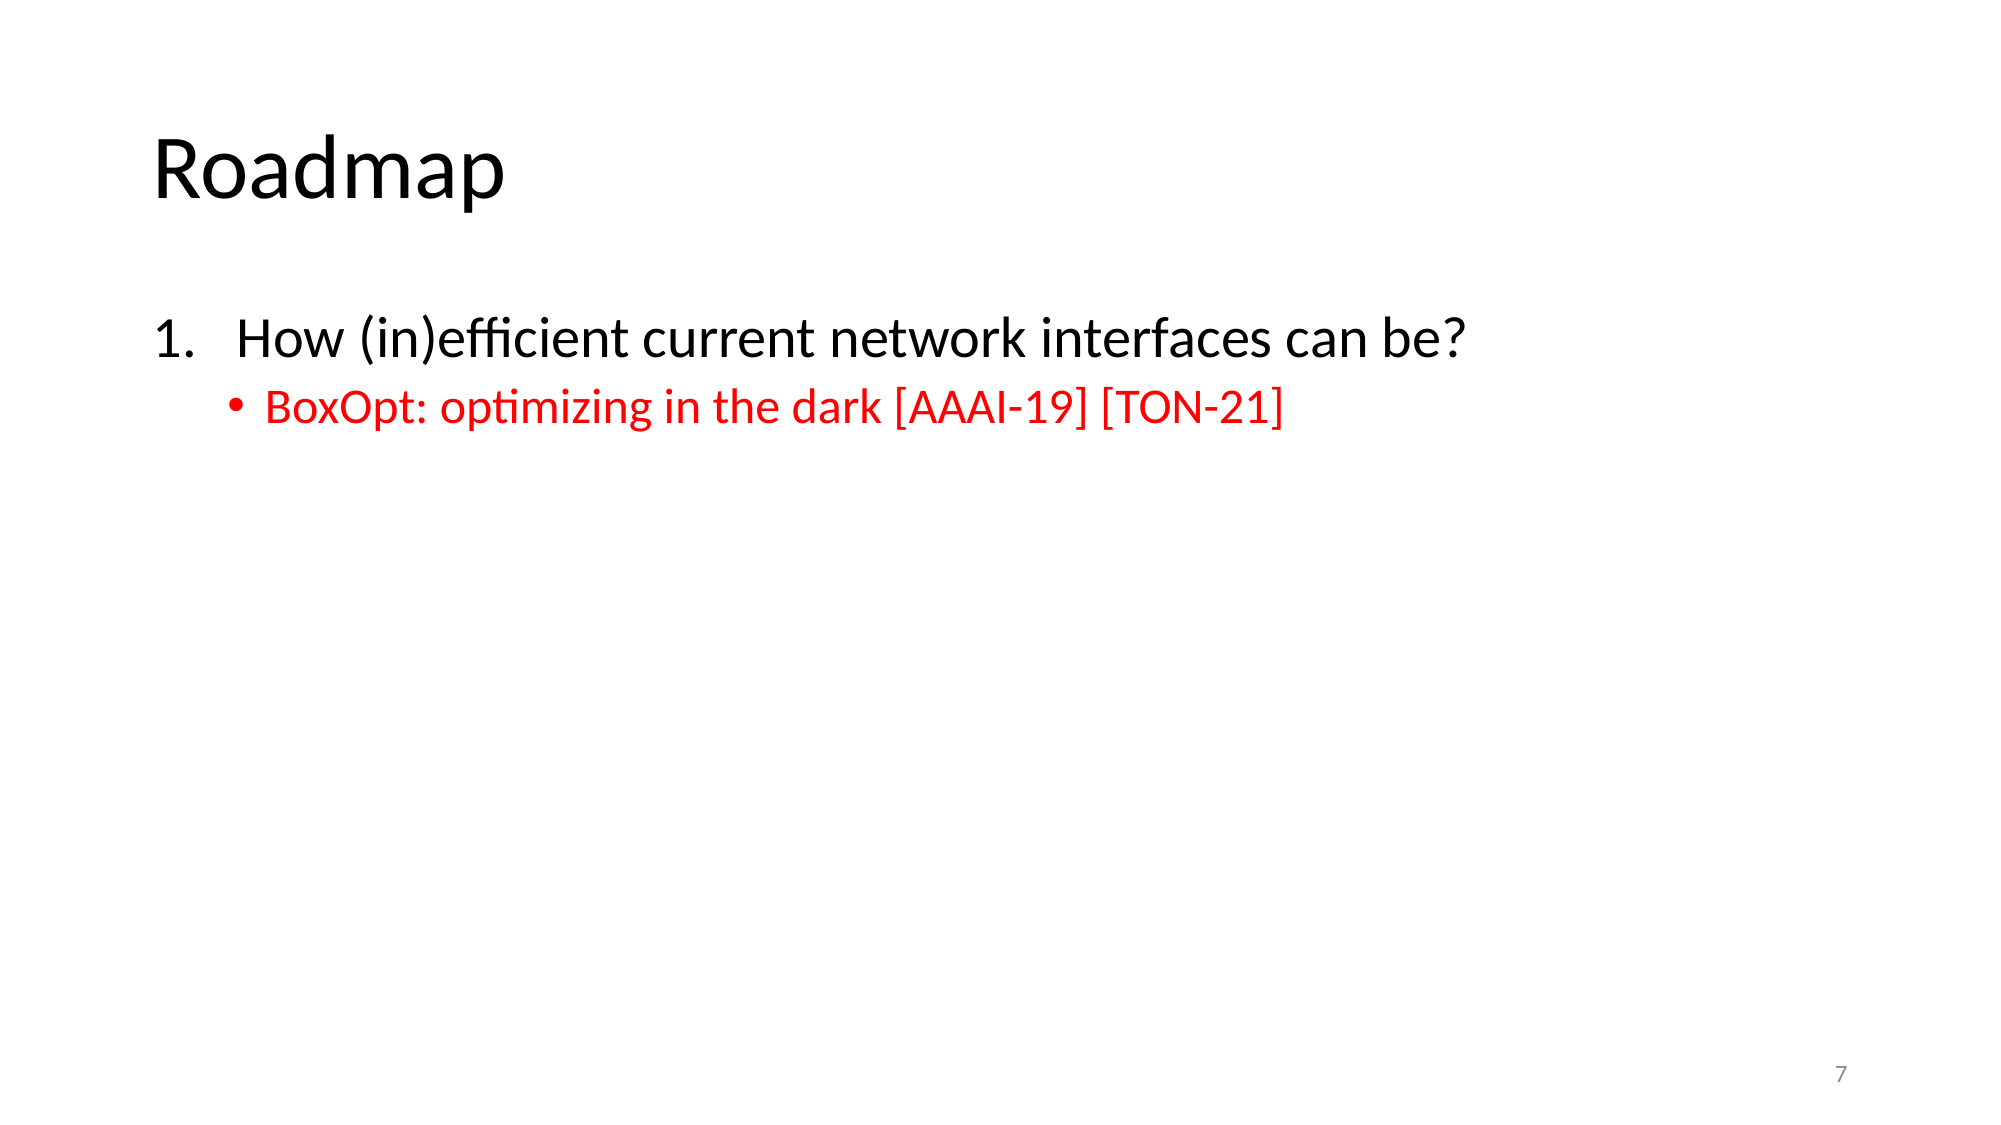

# Roadmap
How (in)efficient current network interfaces can be?
BoxOpt: optimizing in the dark [AAAI-19] [TON-21]
7